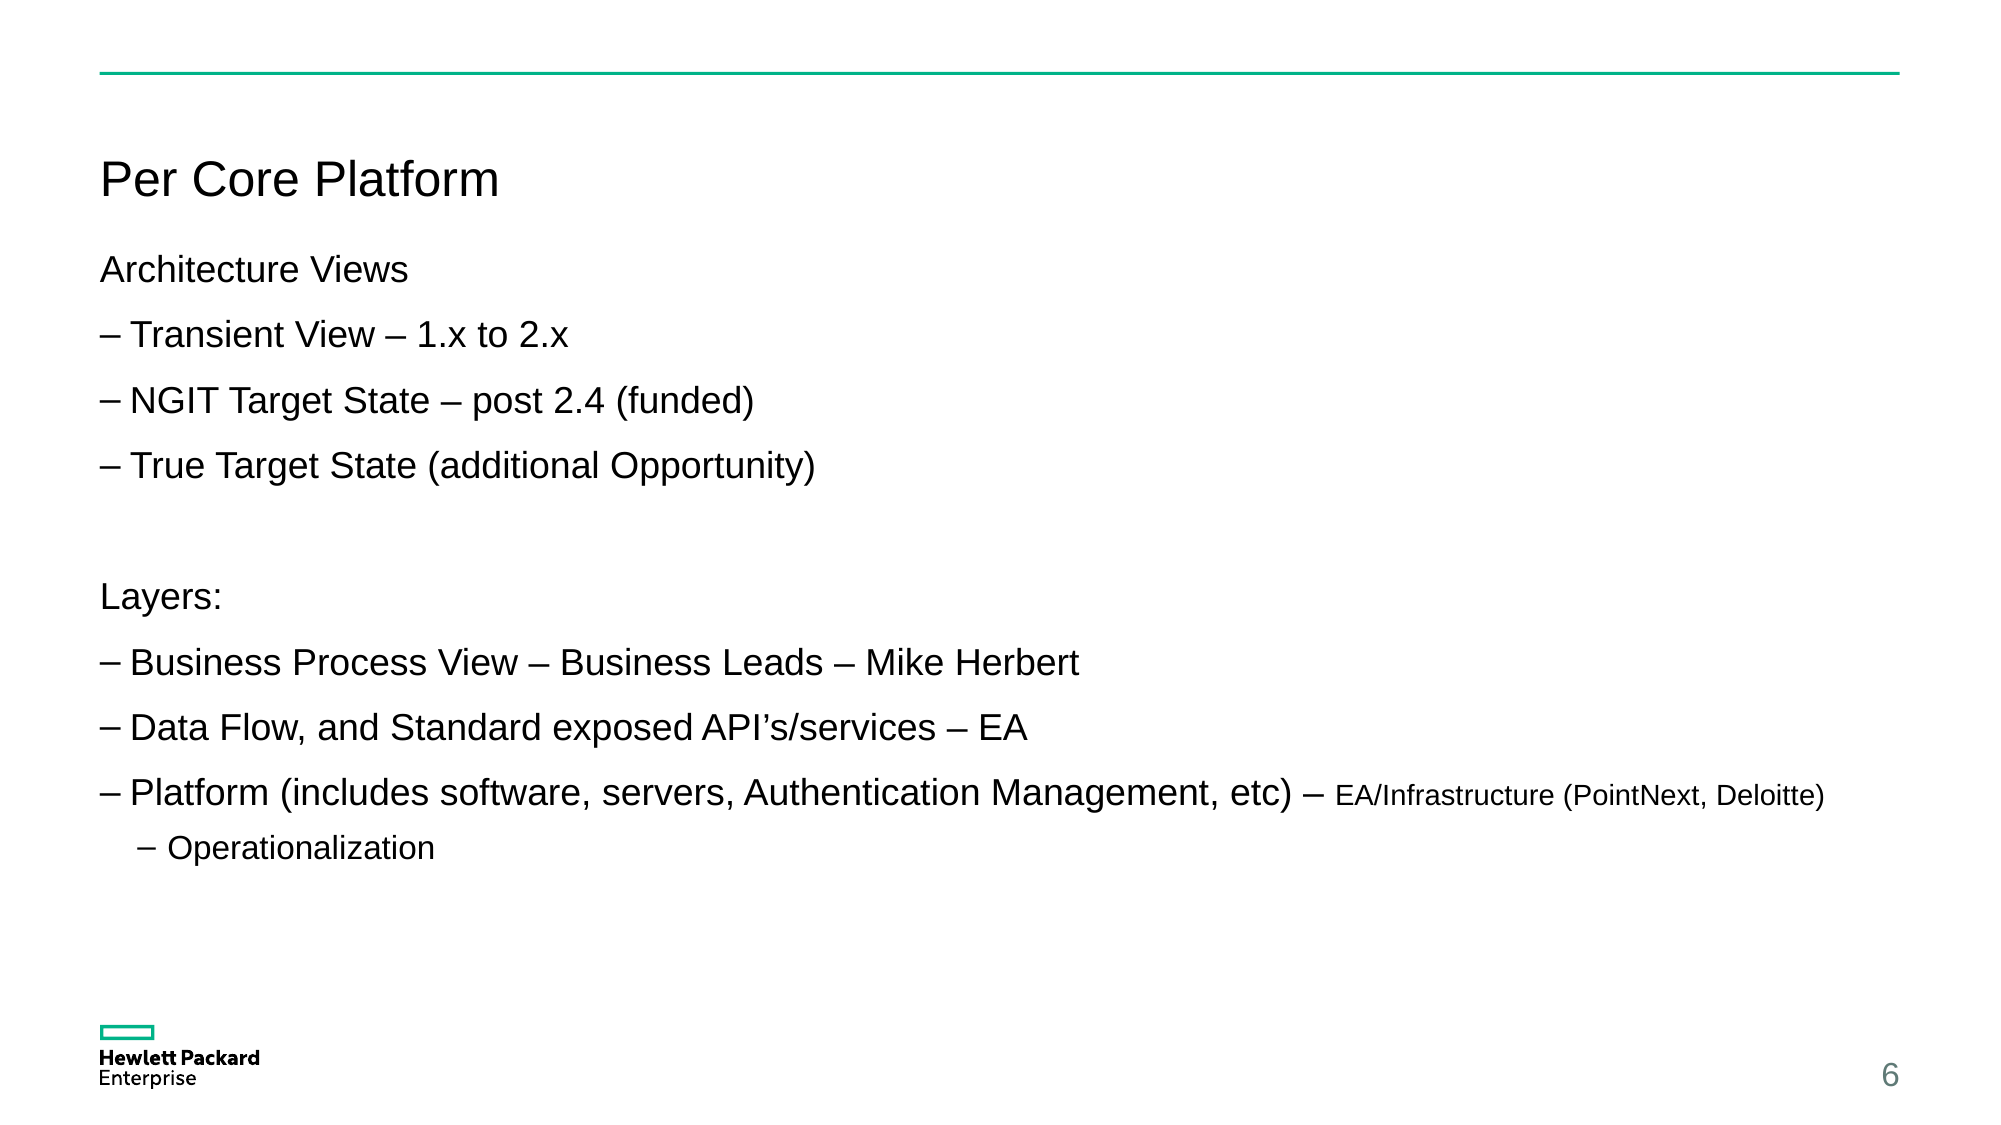

#
Per Core Platform
Architecture Views
Transient View – 1.x to 2.x
NGIT Target State – post 2.4 (funded)
True Target State (additional Opportunity)

Layers:
Business Process View – Business Leads – Mike Herbert
Data Flow, and Standard exposed API’s/services – EA
Platform (includes software, servers, Authentication Management, etc) – EA/Infrastructure (PointNext, Deloitte)
Operationalization

6